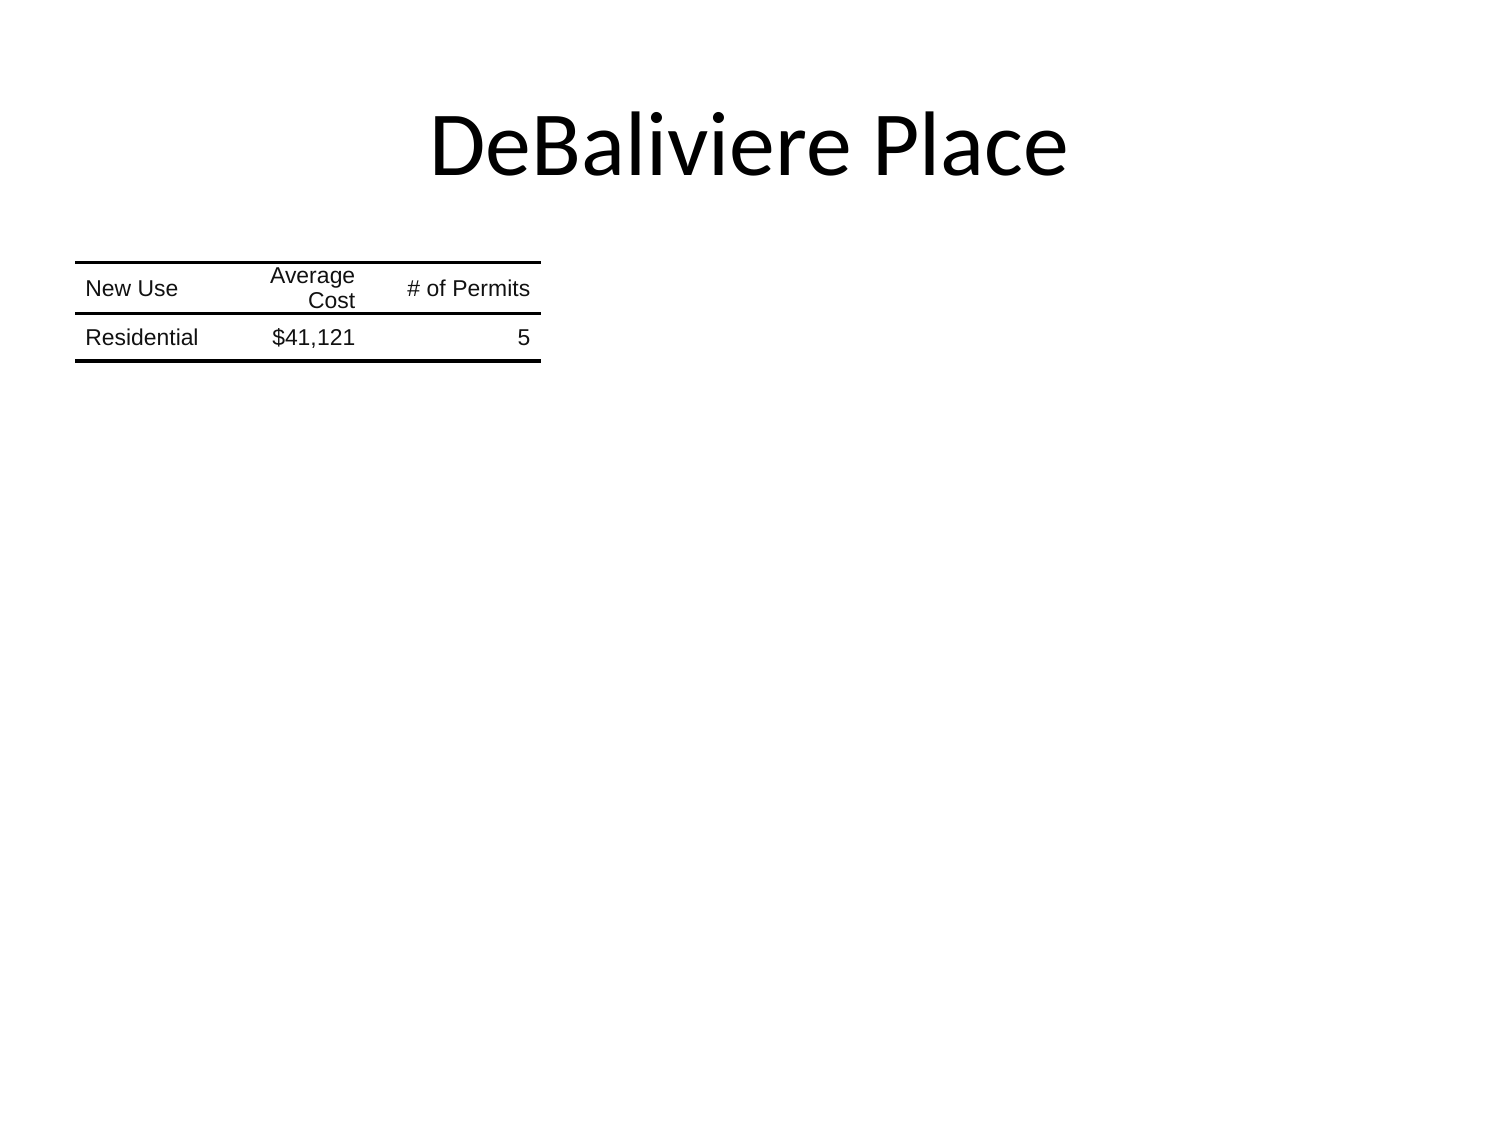

# DeBaliviere Place
| New Use | Average Cost | # of Permits |
| --- | --- | --- |
| Residential | $41,121 | 5 |